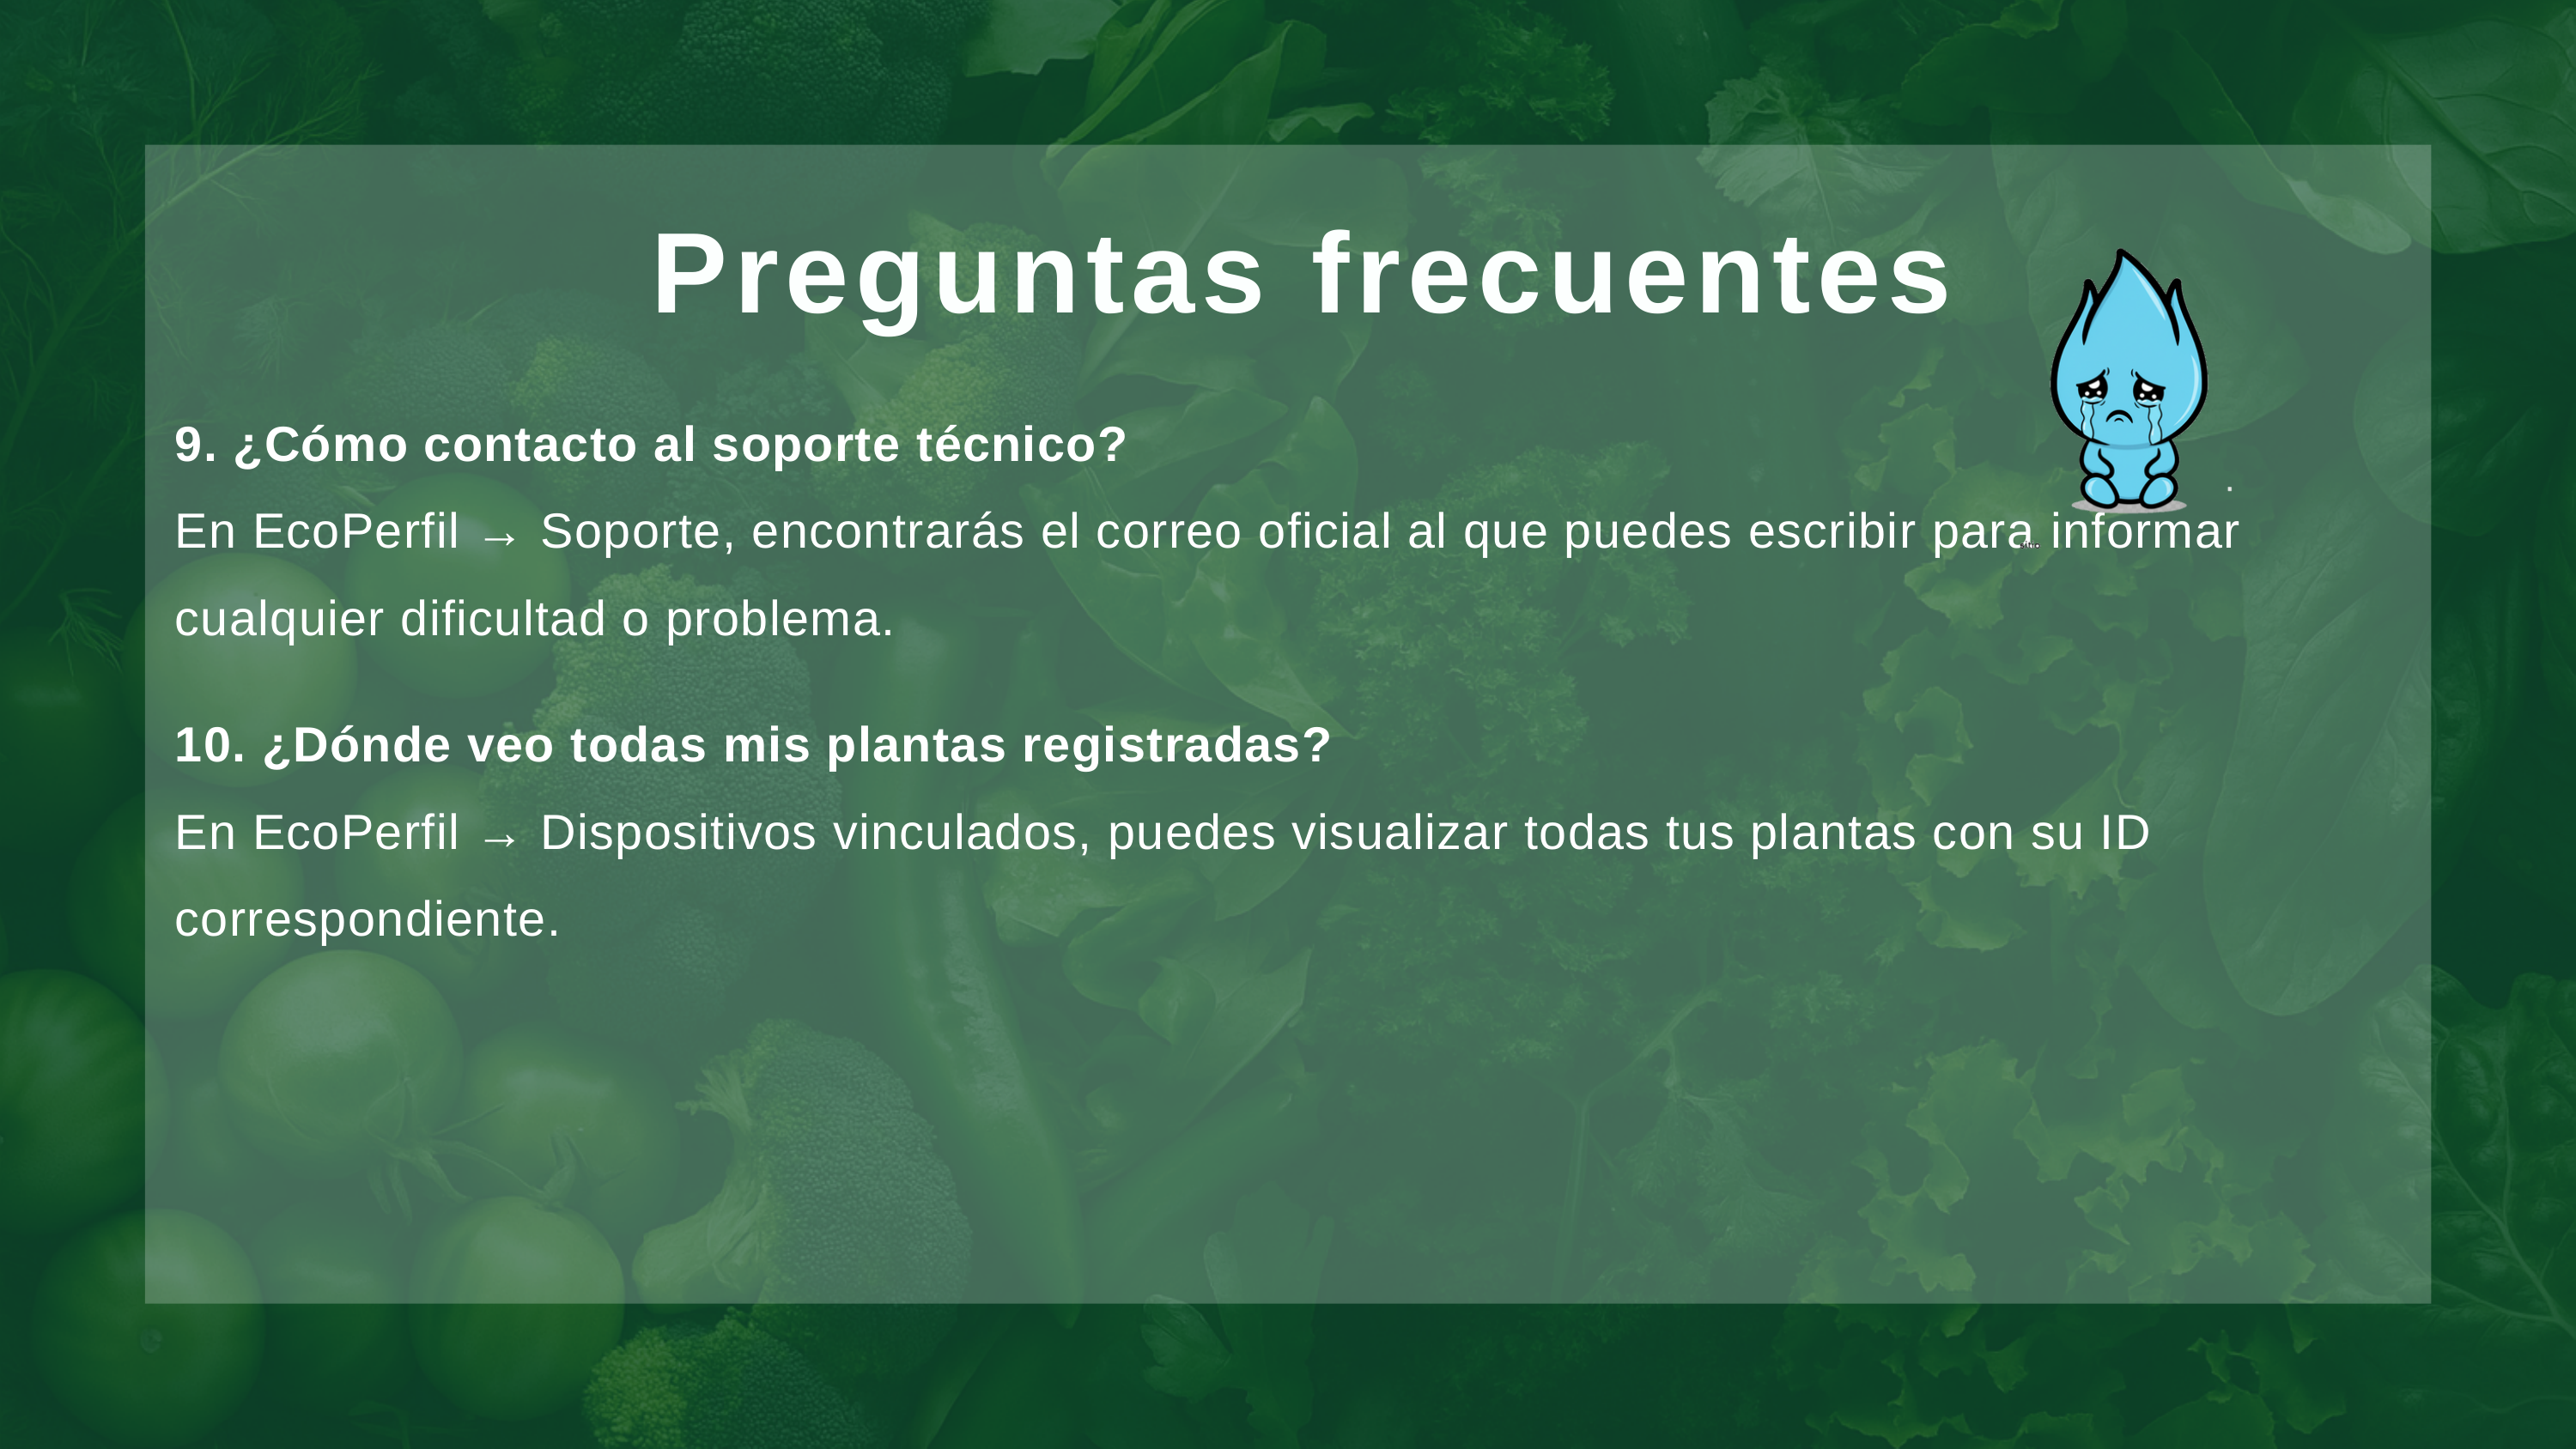

Preguntas frecuentes

9. ¿Cómo contacto al soporte técnico?
En EcoPerfil → Soporte, encontrarás el correo oficial al que puedes escribir para informar cualquier dificultad o problema.

10. ¿Dónde veo todas mis plantas registradas?
En EcoPerfil → Dispositivos vinculados, puedes visualizar todas tus plantas con su ID correspondiente.